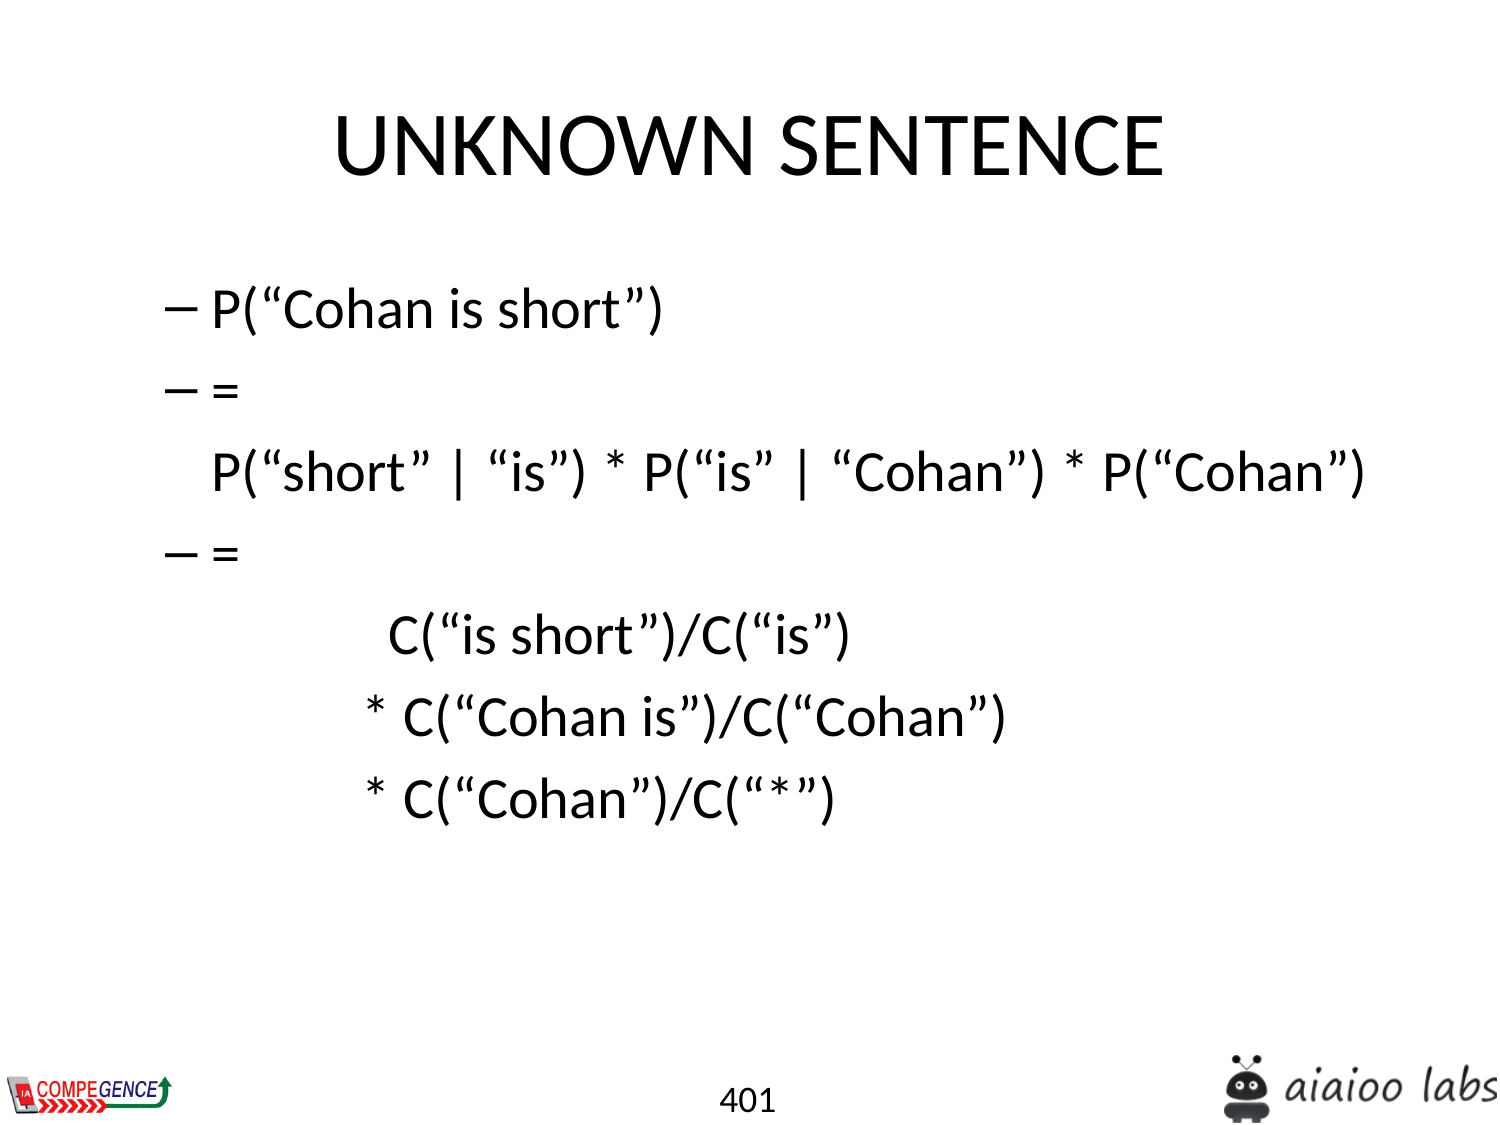

# UNKNOWN SENTENCE
P(“Cohan is short”)
=
	P(“short” | “is”) * P(“is” | “Cohan”) * P(“Cohan”)
=
		  C(“is short”)/C(“is”)
		* C(“Cohan is”)/C(“Cohan”)
		* C(“Cohan”)/C(“*”)